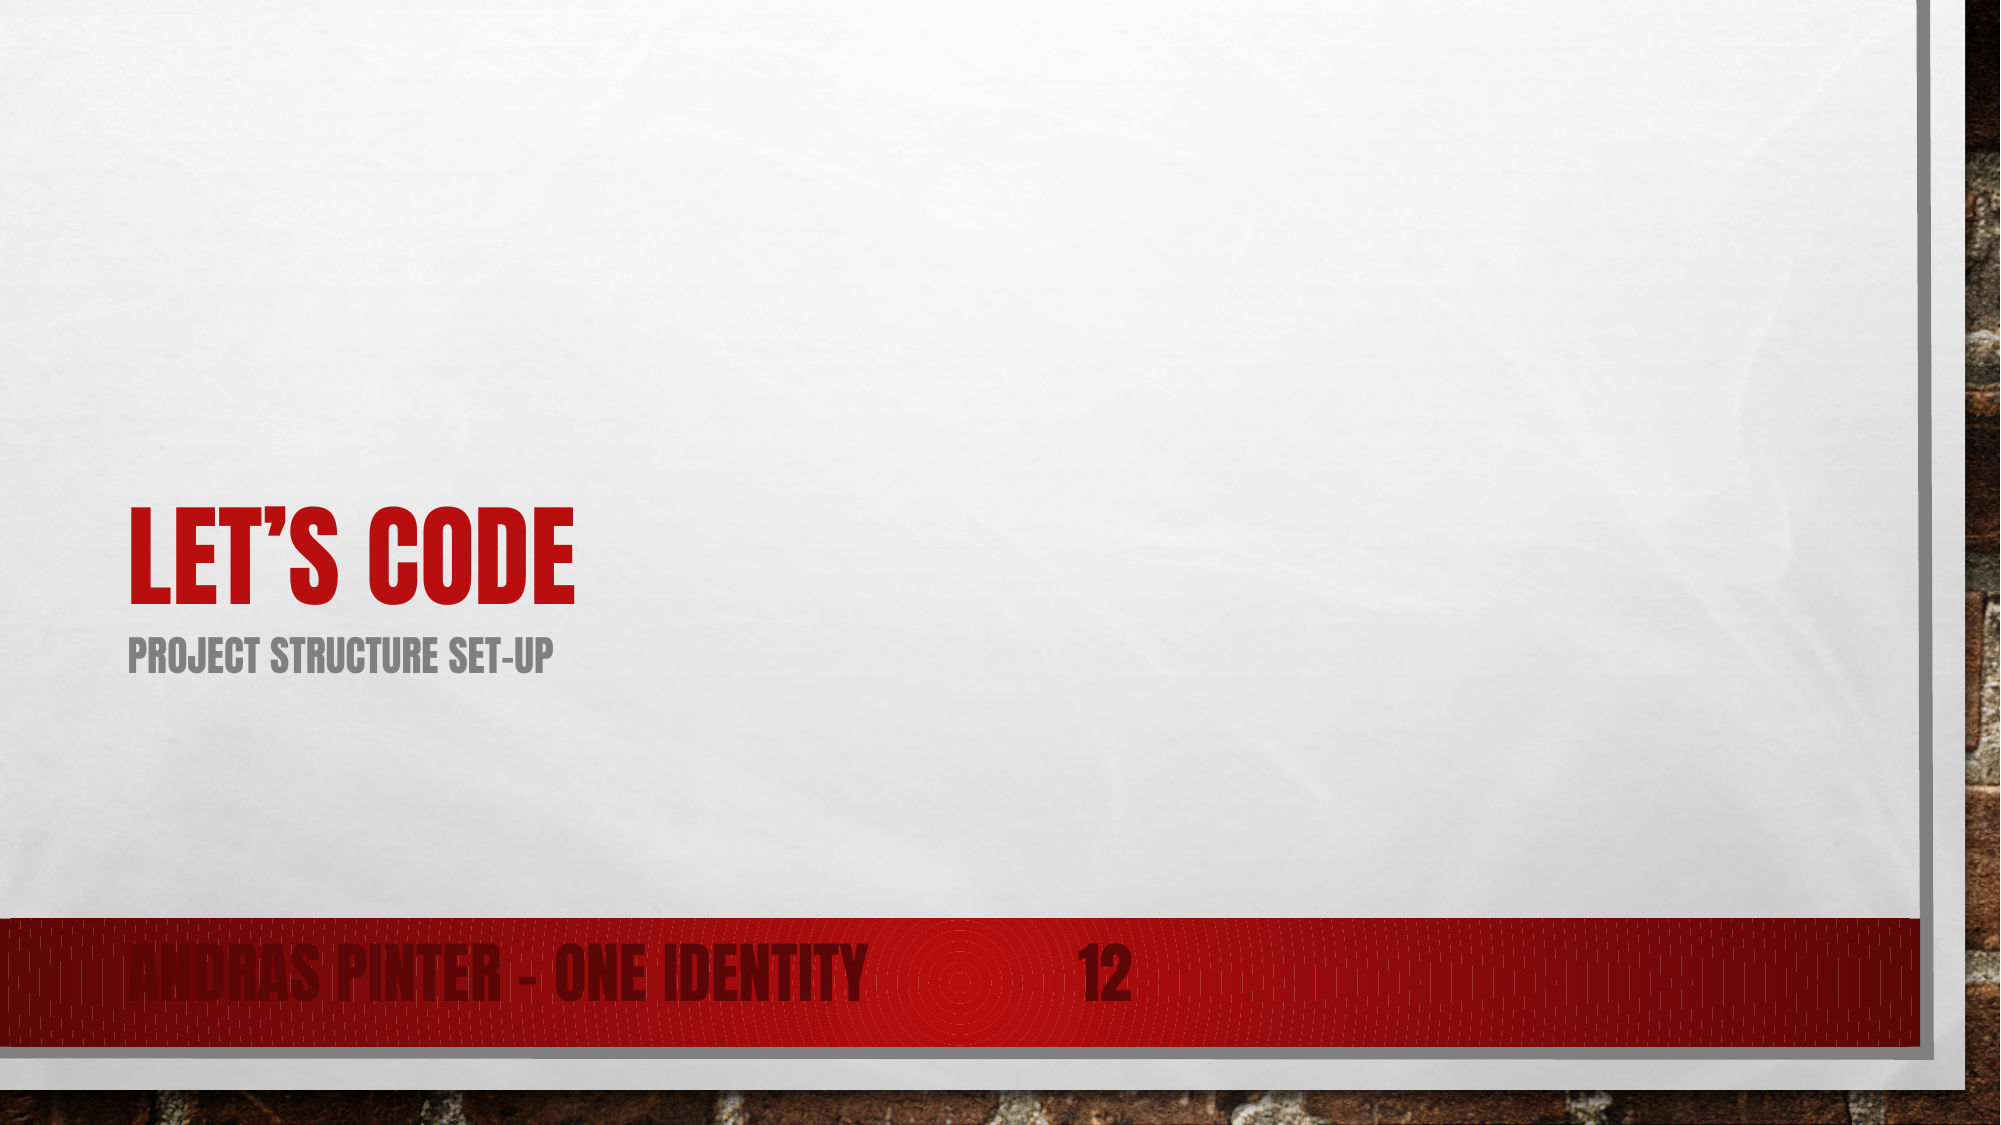

# Let’s code
Project structure set-up
Andras Pinter - One Identity
12